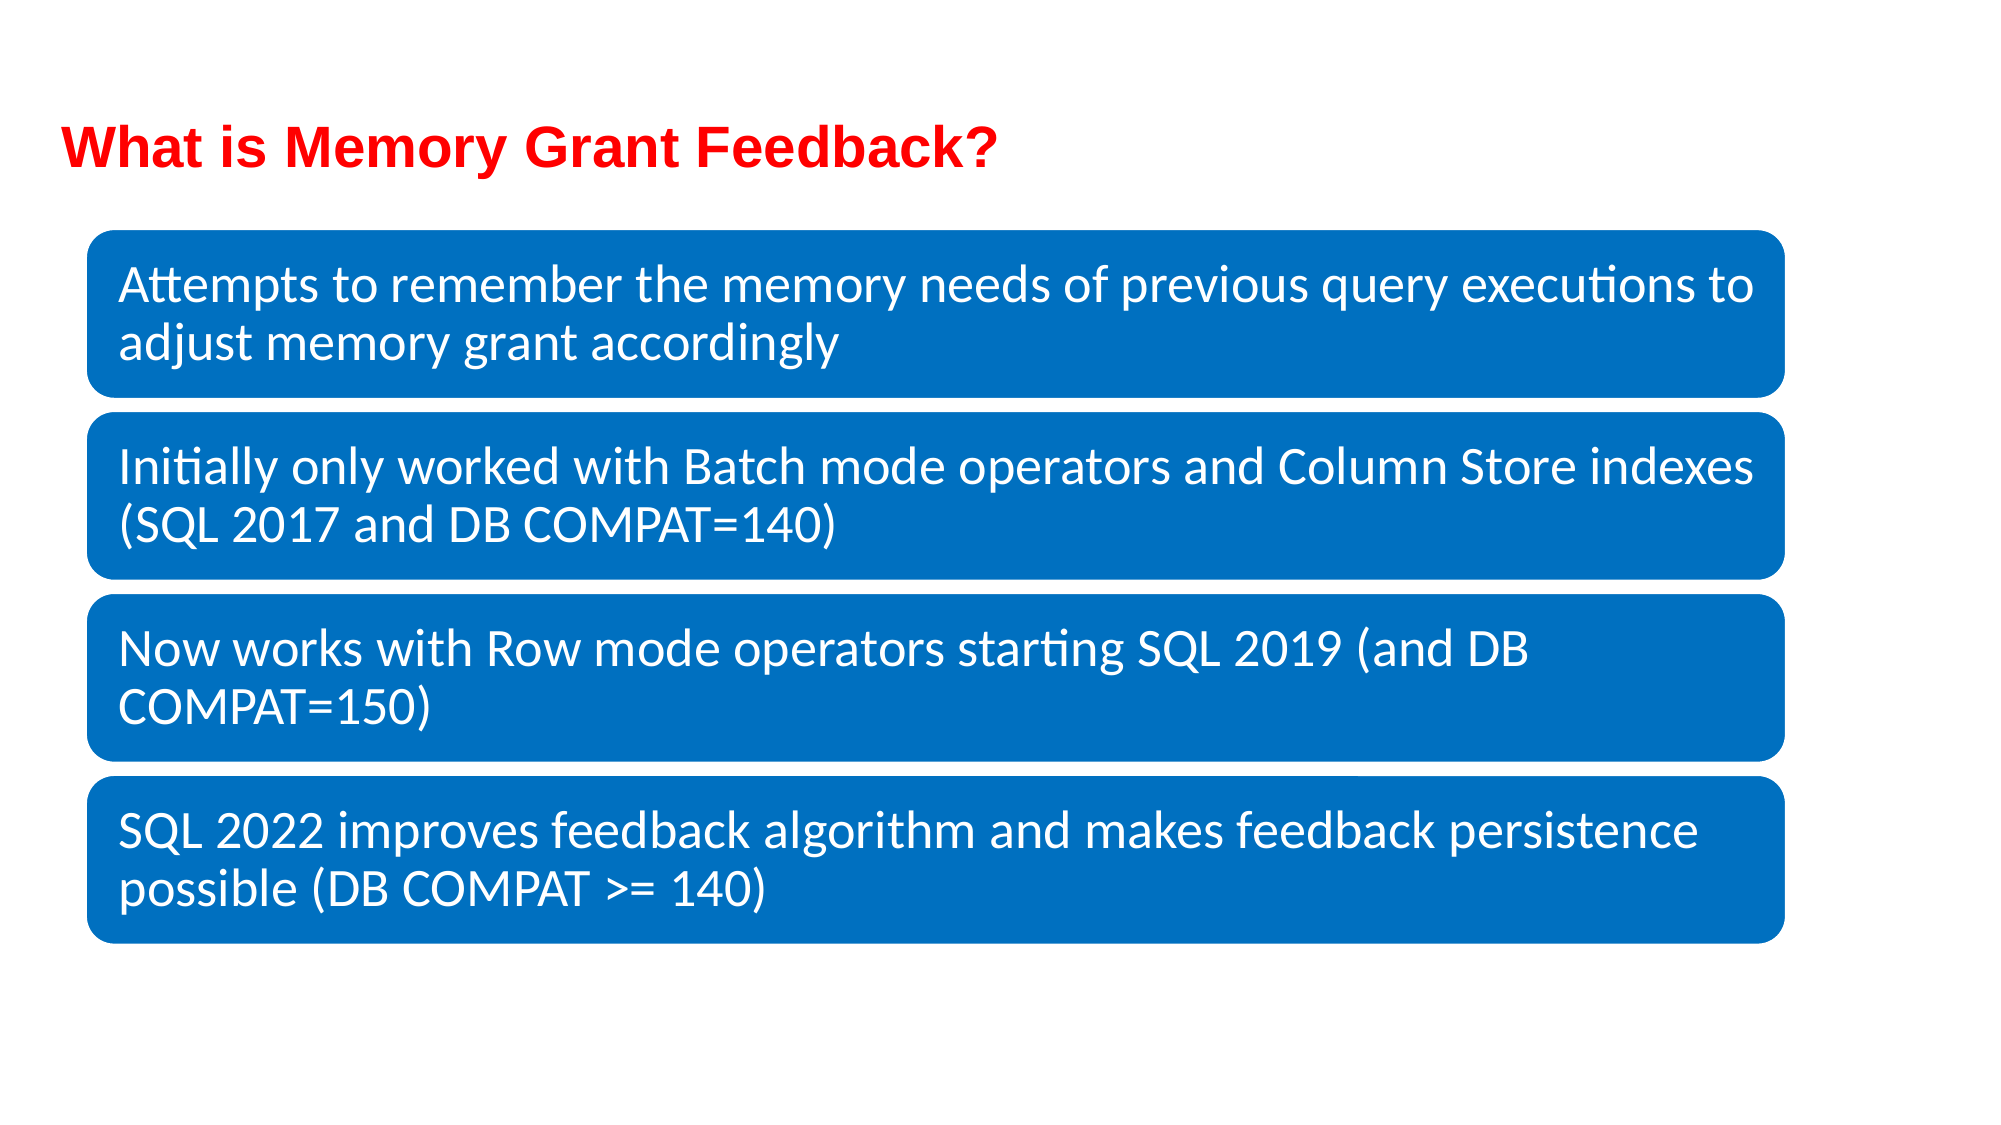

What is Memory Grant Feedback?
Attempts to remember the memory needs of previous query executions to adjust memory grant accordingly
Initially only worked with Batch mode operators and Column Store indexes (SQL 2017 and DB COMPAT=140)
Now works with Row mode operators starting SQL 2019 (and DB COMPAT=150)
SQL 2022 improves feedback algorithm and makes feedback persistence possible (DB COMPAT >= 140)